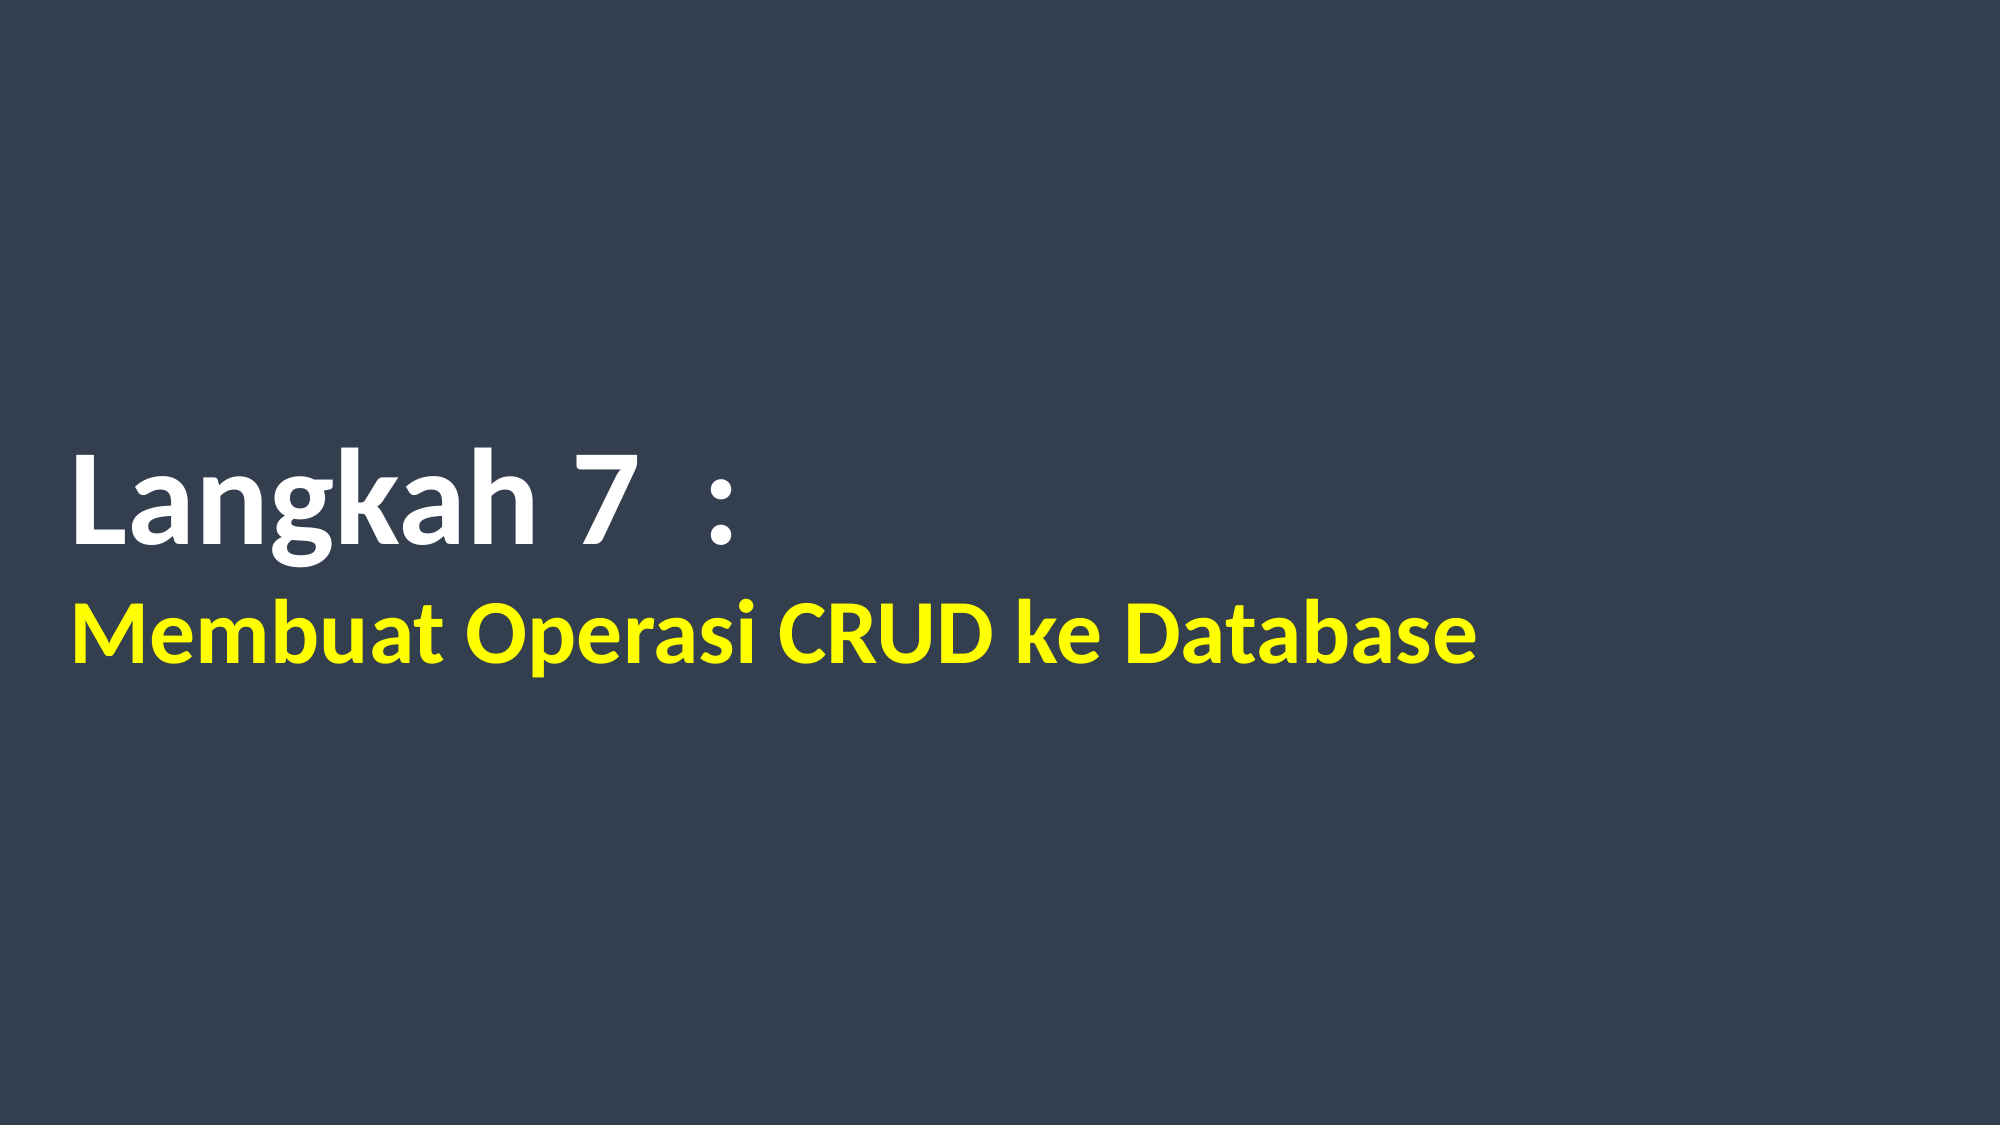

Langkah 7  :
Membuat Operasi CRUD ke Database